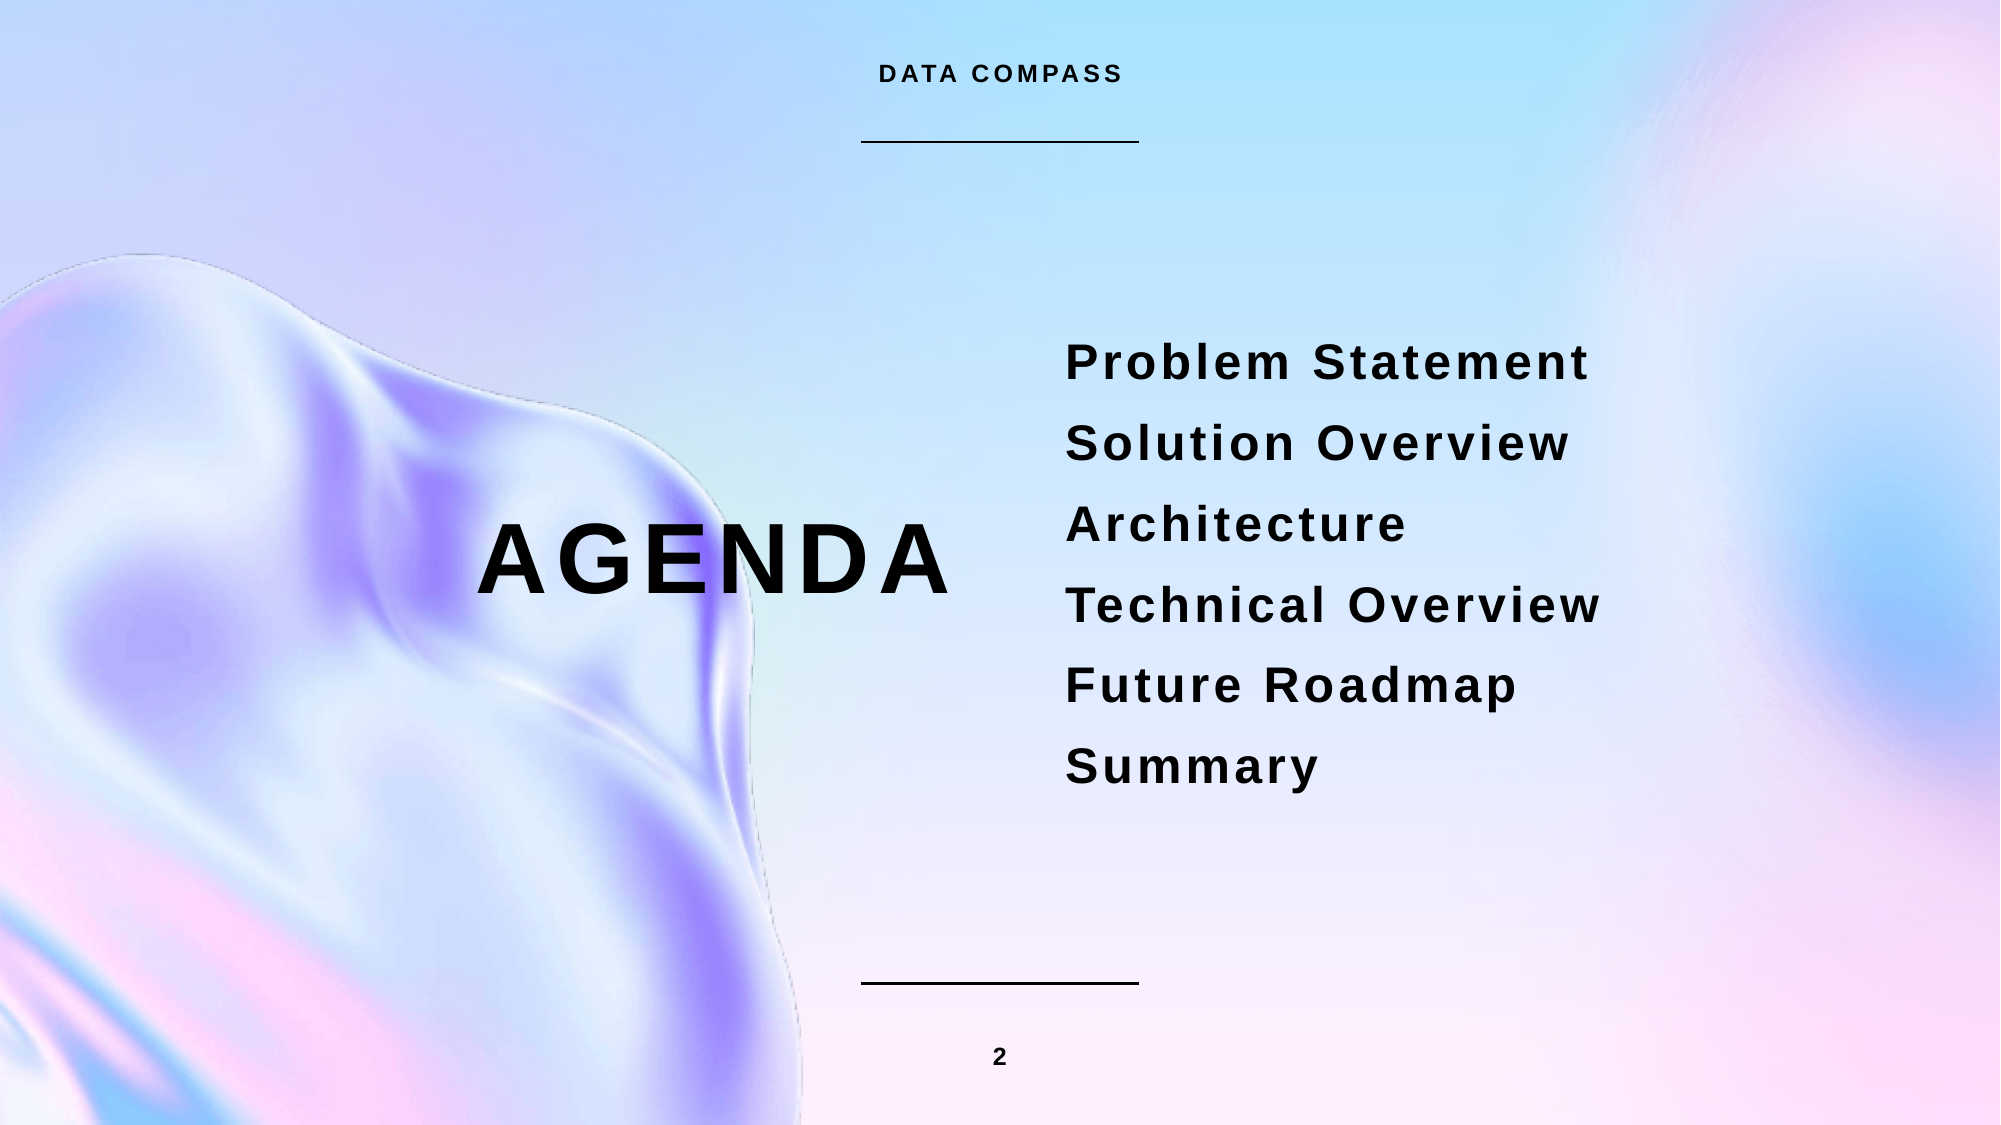

DATA COMPASS
Problem Statement
Solution Overview
Architecture
Technical Overview
Future Roadmap
Summary
# AGENDA
2